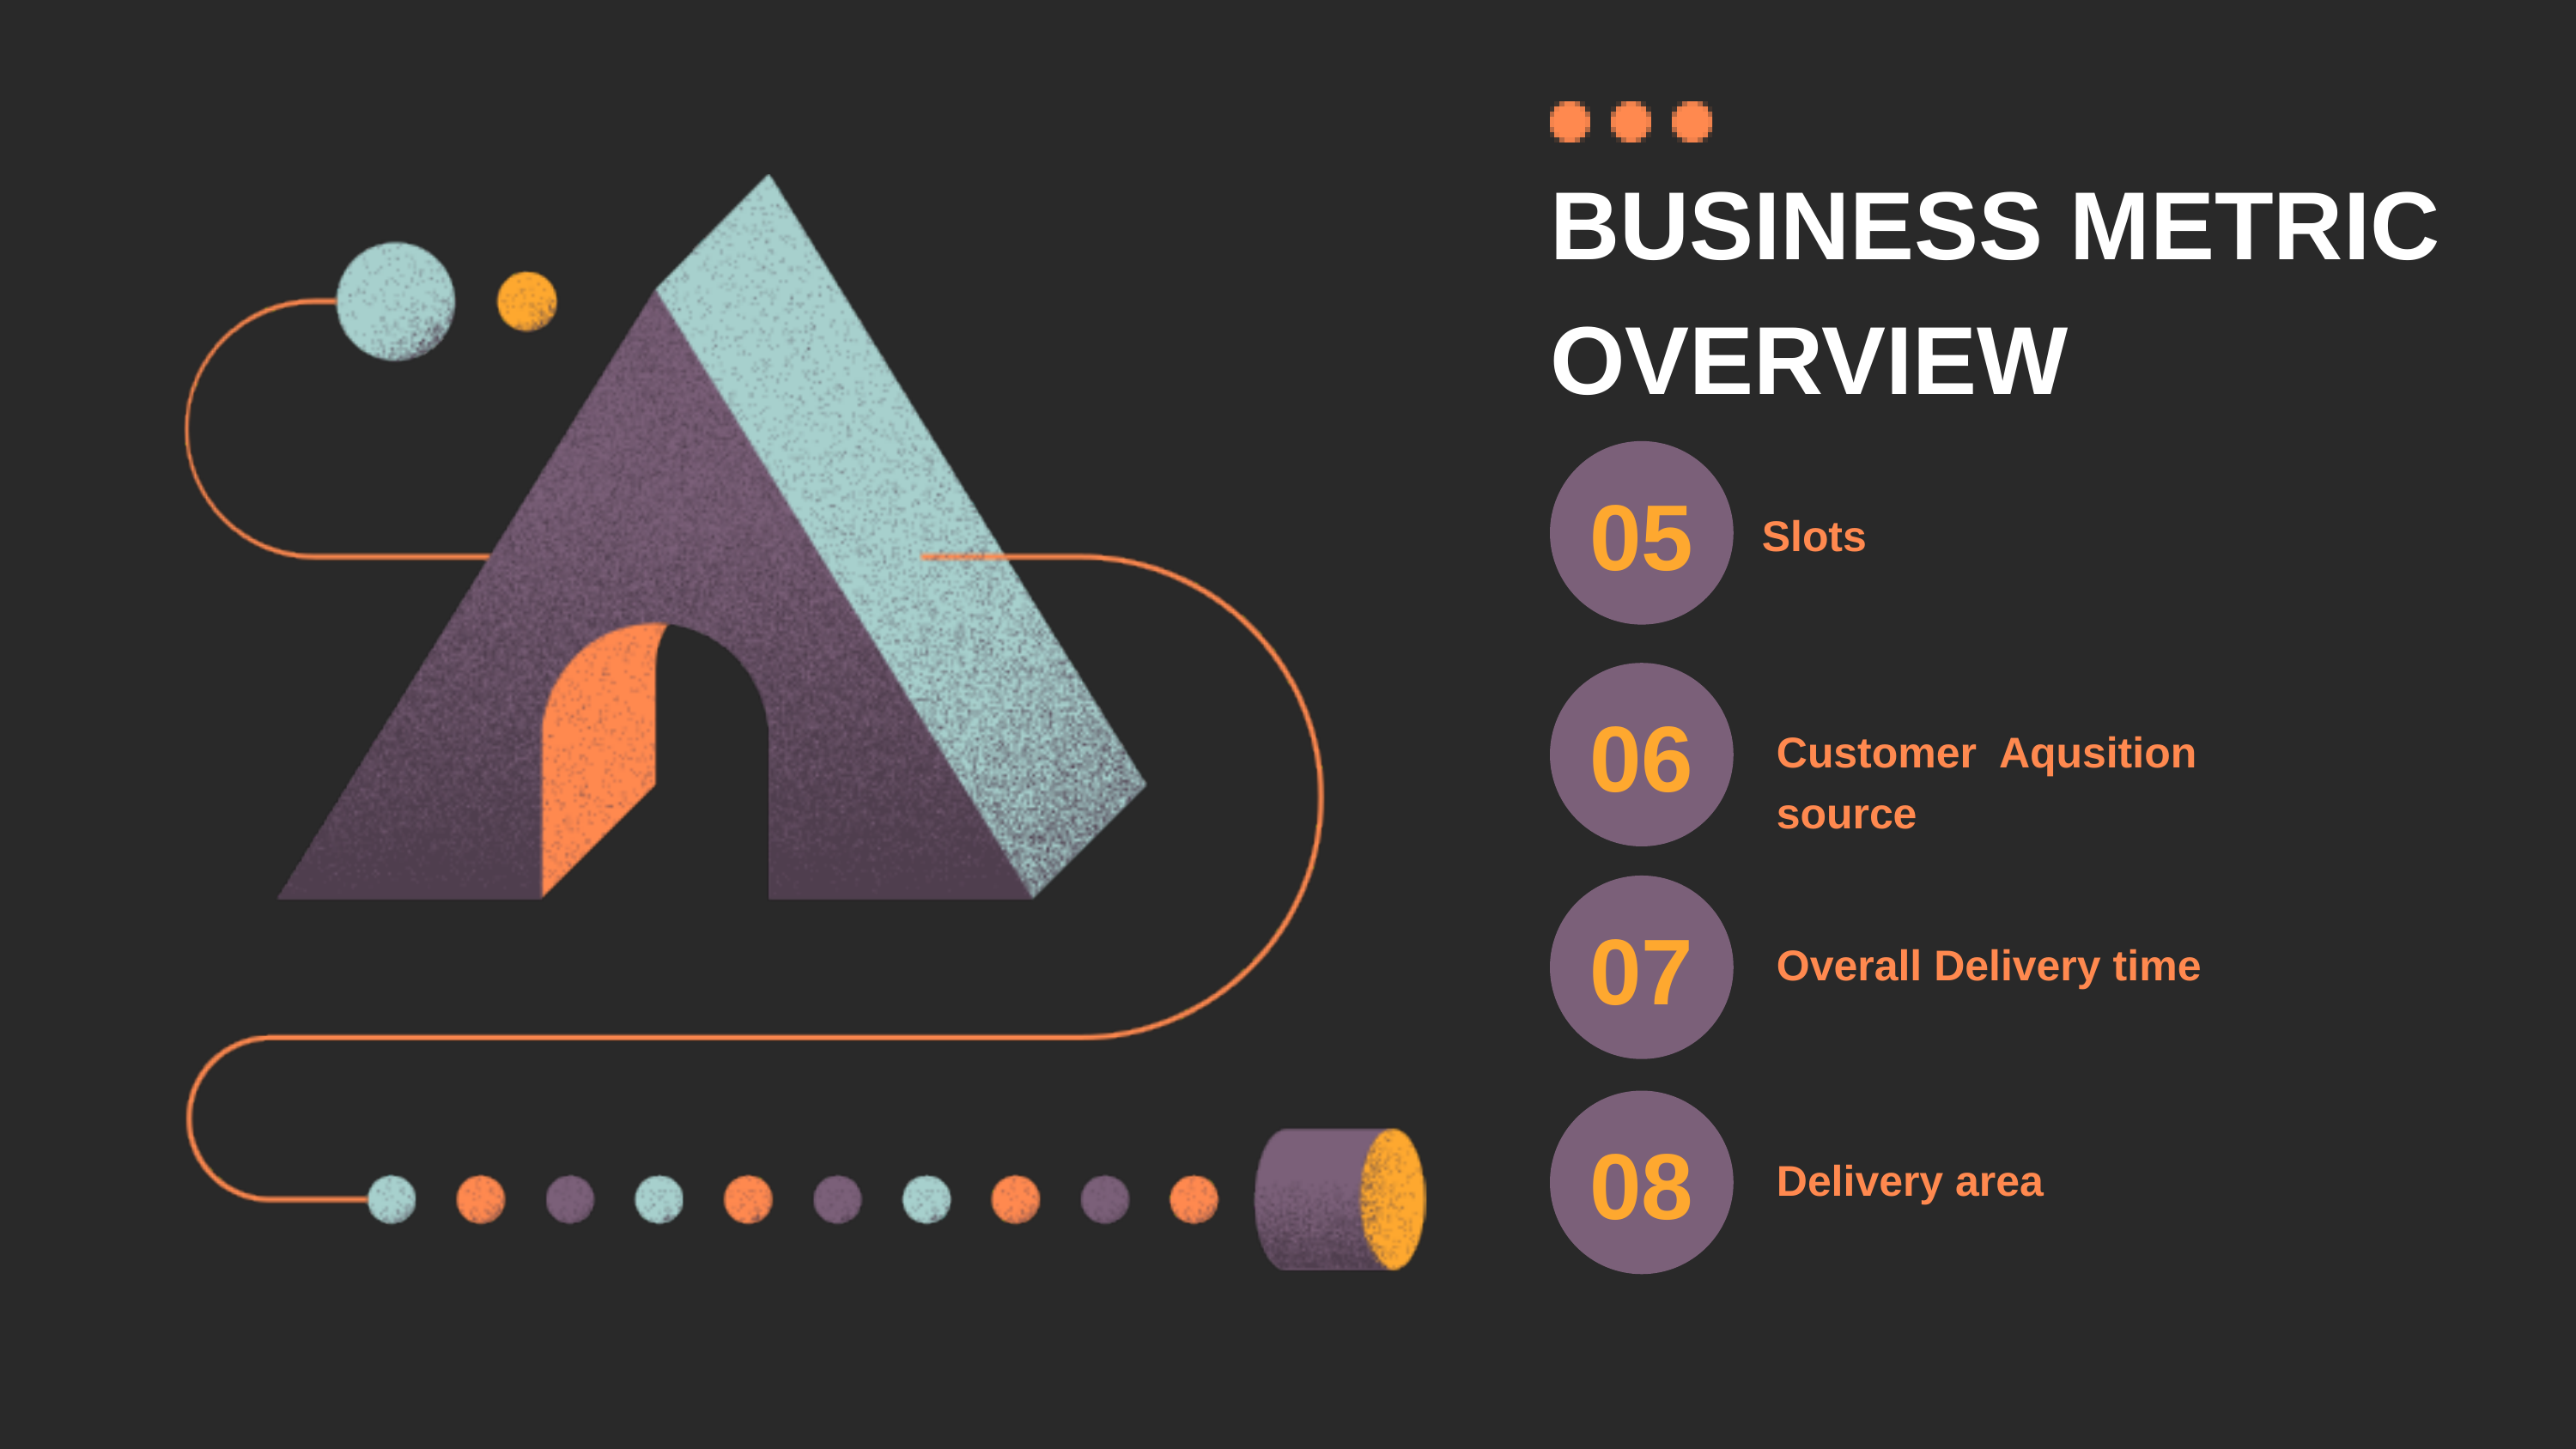

BUSINESS METRIC
OVERVIEW

05
Slots

06
Customer  Aqusition source

07
Overall Delivery time

08
Delivery area